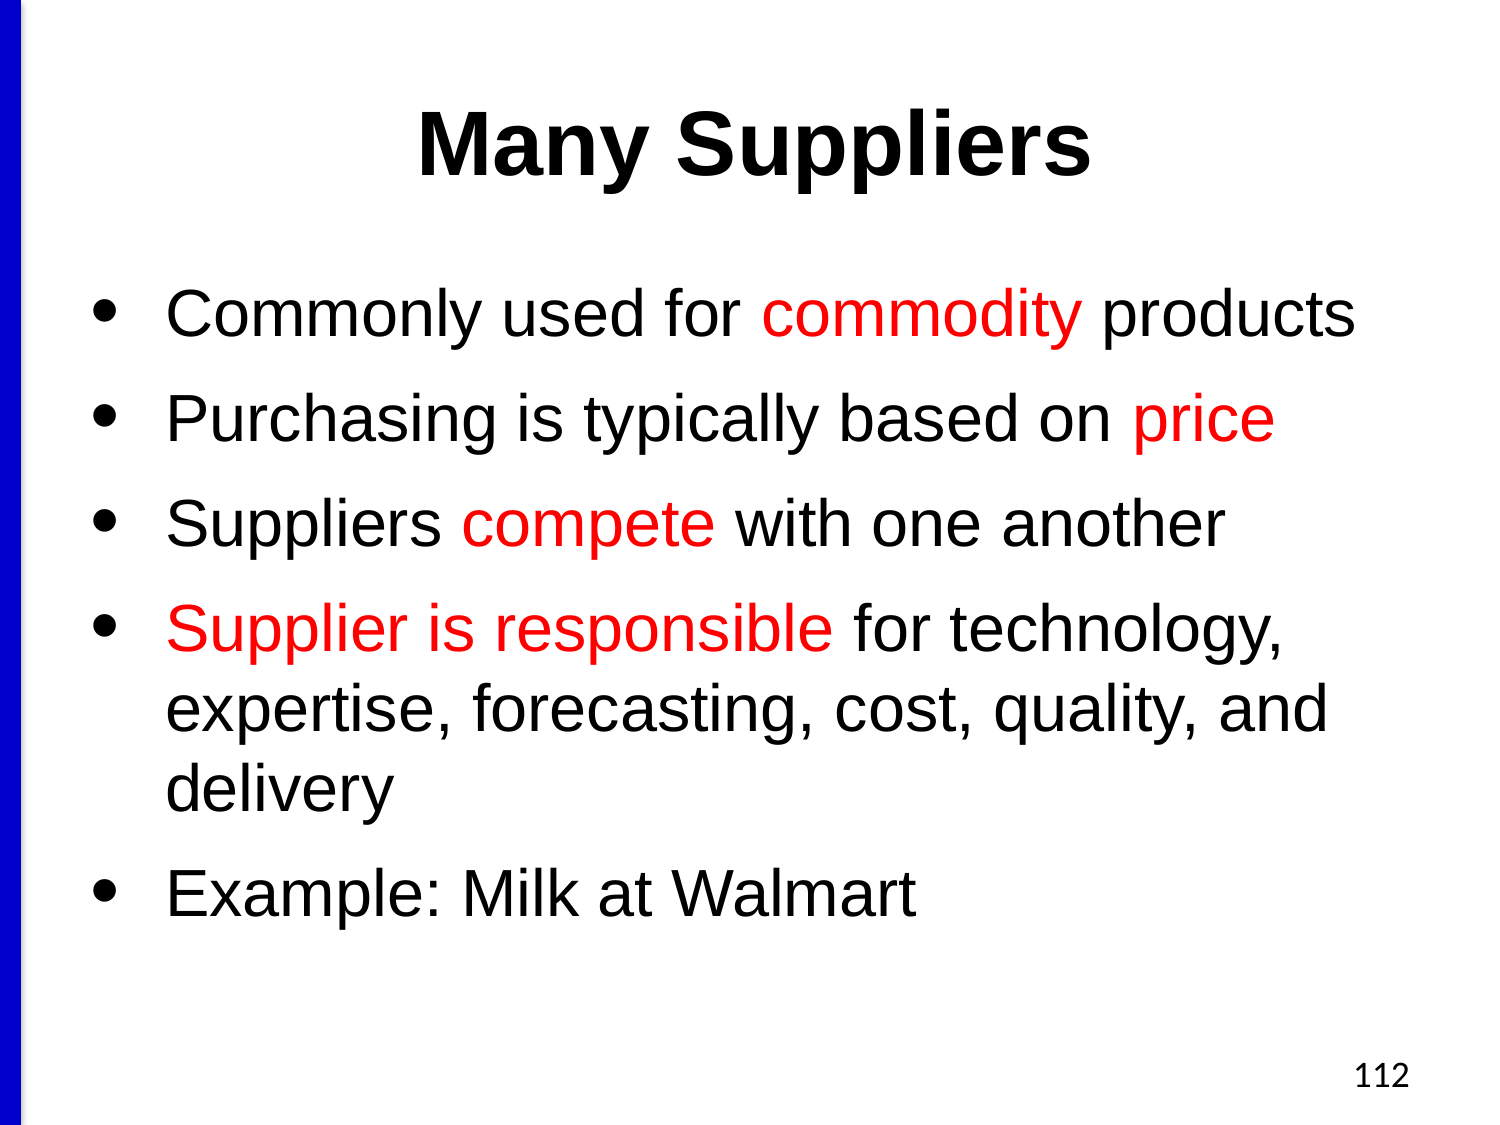

# Many Suppliers
Commonly used for commodity products
Purchasing is typically based on price
Suppliers compete with one another
Supplier is responsible for technology, expertise, forecasting, cost, quality, and delivery
Example: Milk at Walmart
112